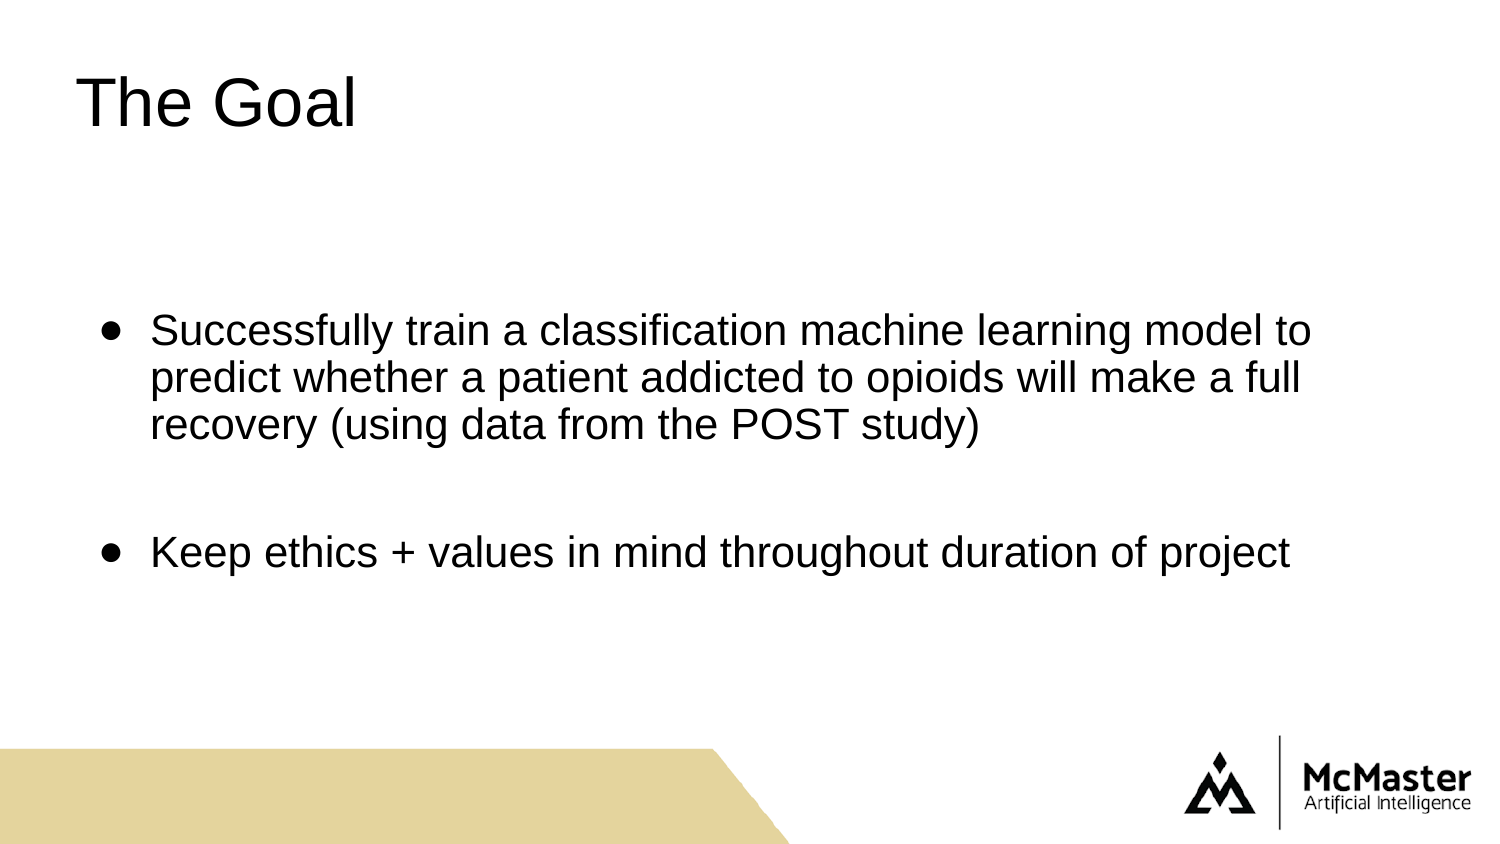

# The Goal
Successfully train a classification machine learning model to predict whether a patient addicted to opioids will make a full recovery (using data from the POST study)

Keep ethics + values in mind throughout duration of project